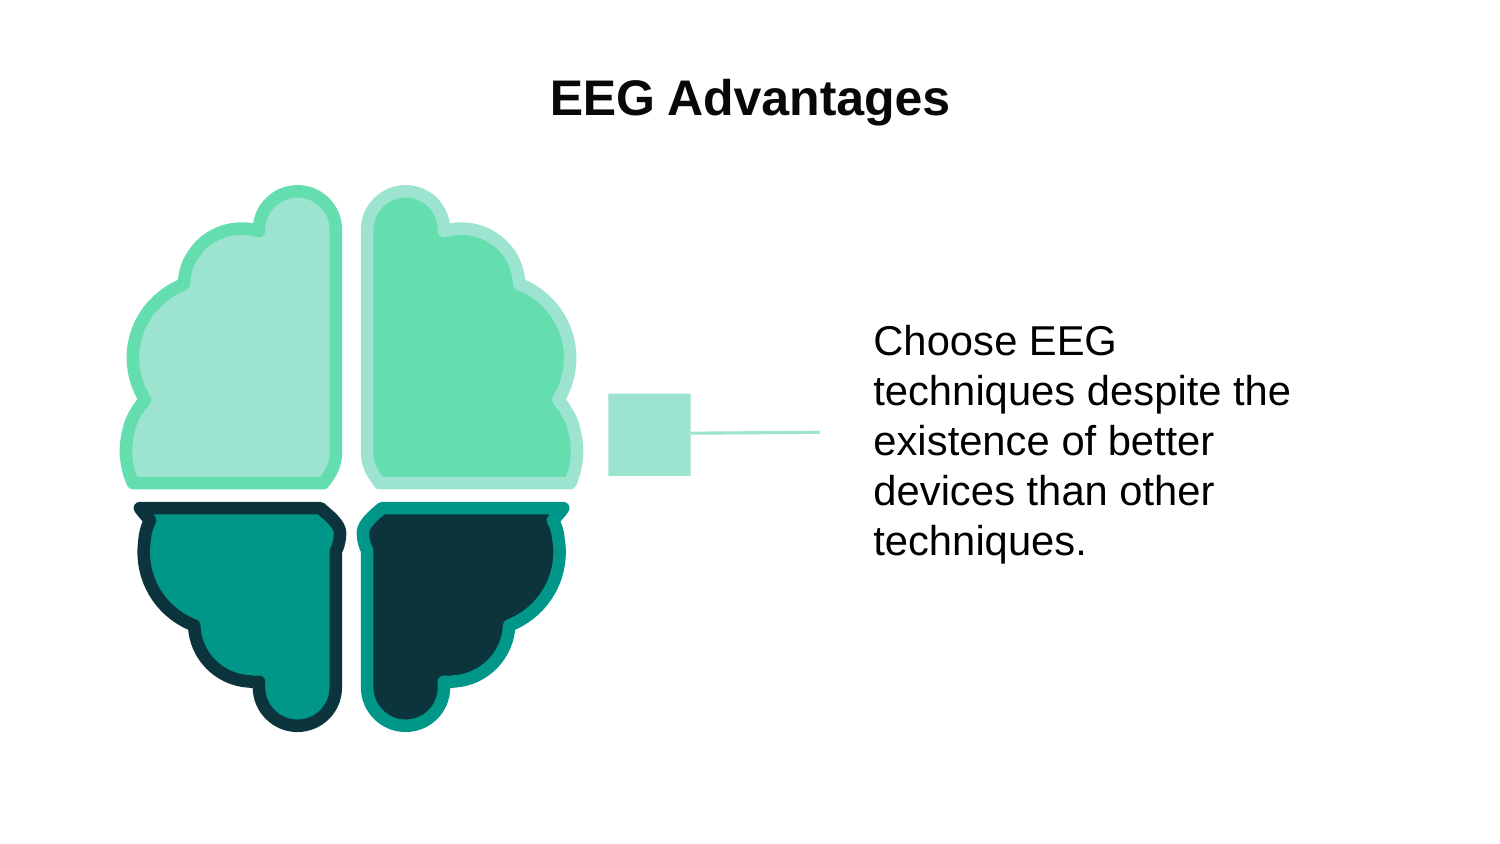

# EEG Advantages

Choose EEG techniques despite the existence of better devices than other techniques.